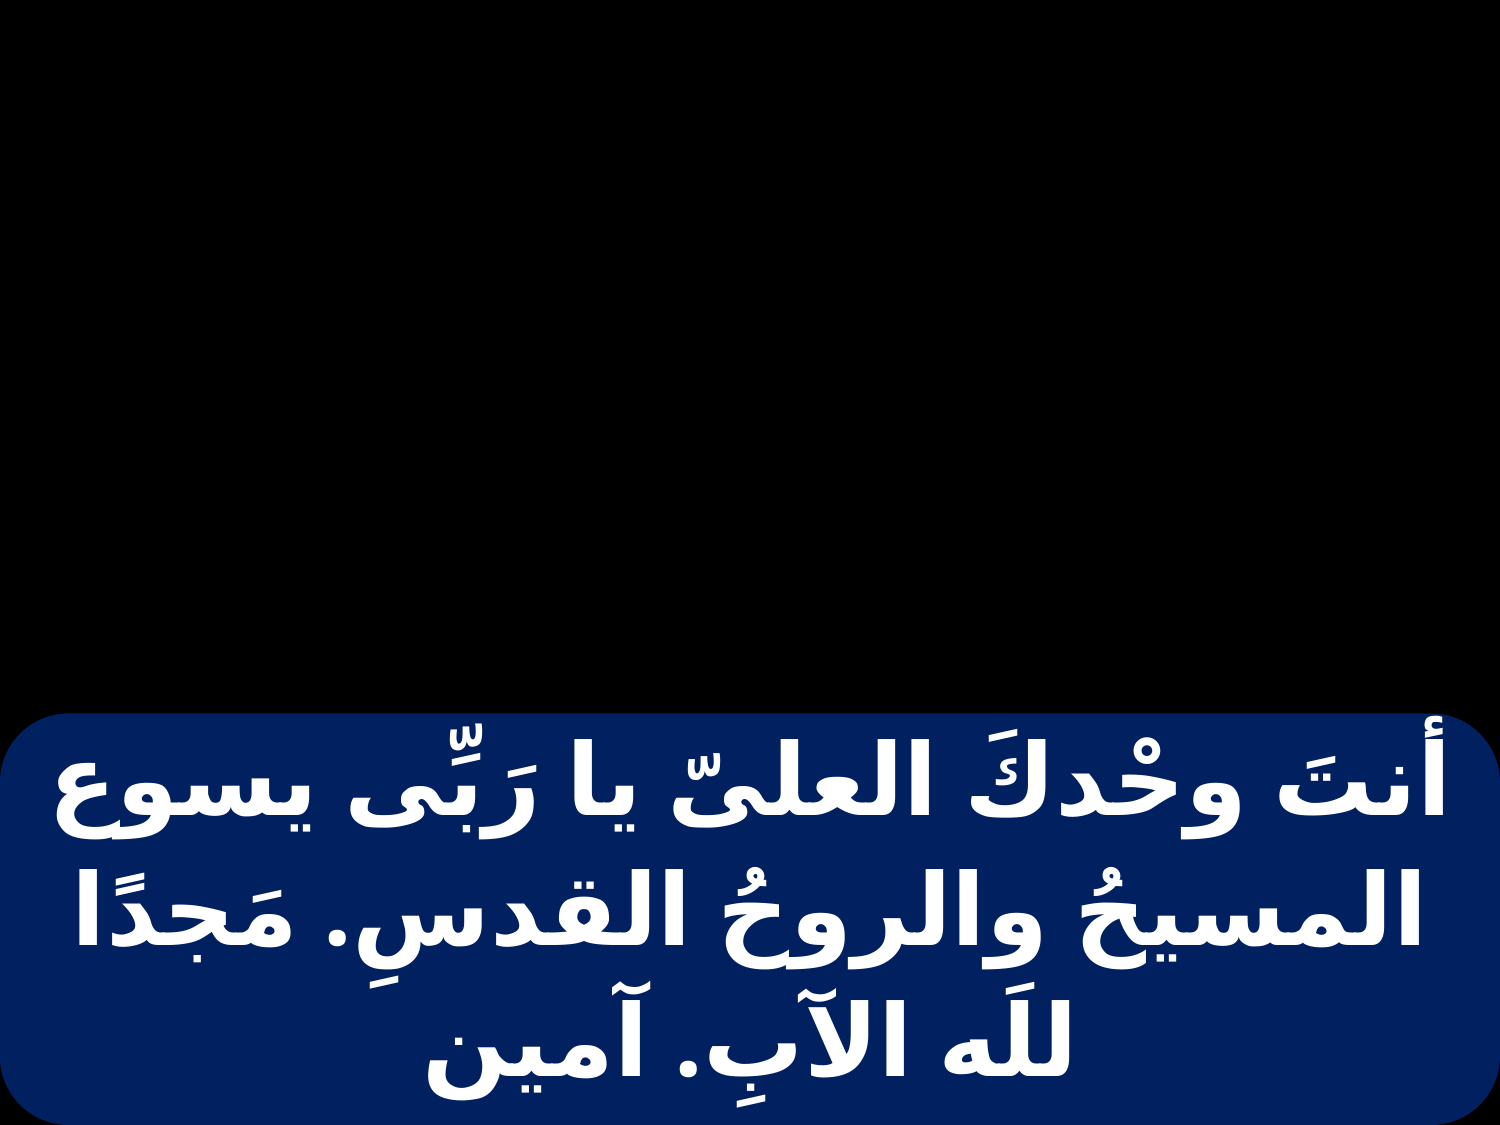

| أنتَ وحْدكَ العلىّ يا رَبِّى يسوع المسيحُ والروحُ القدسِ. مَجدًا للَه الآبِ. آمين |
| --- |